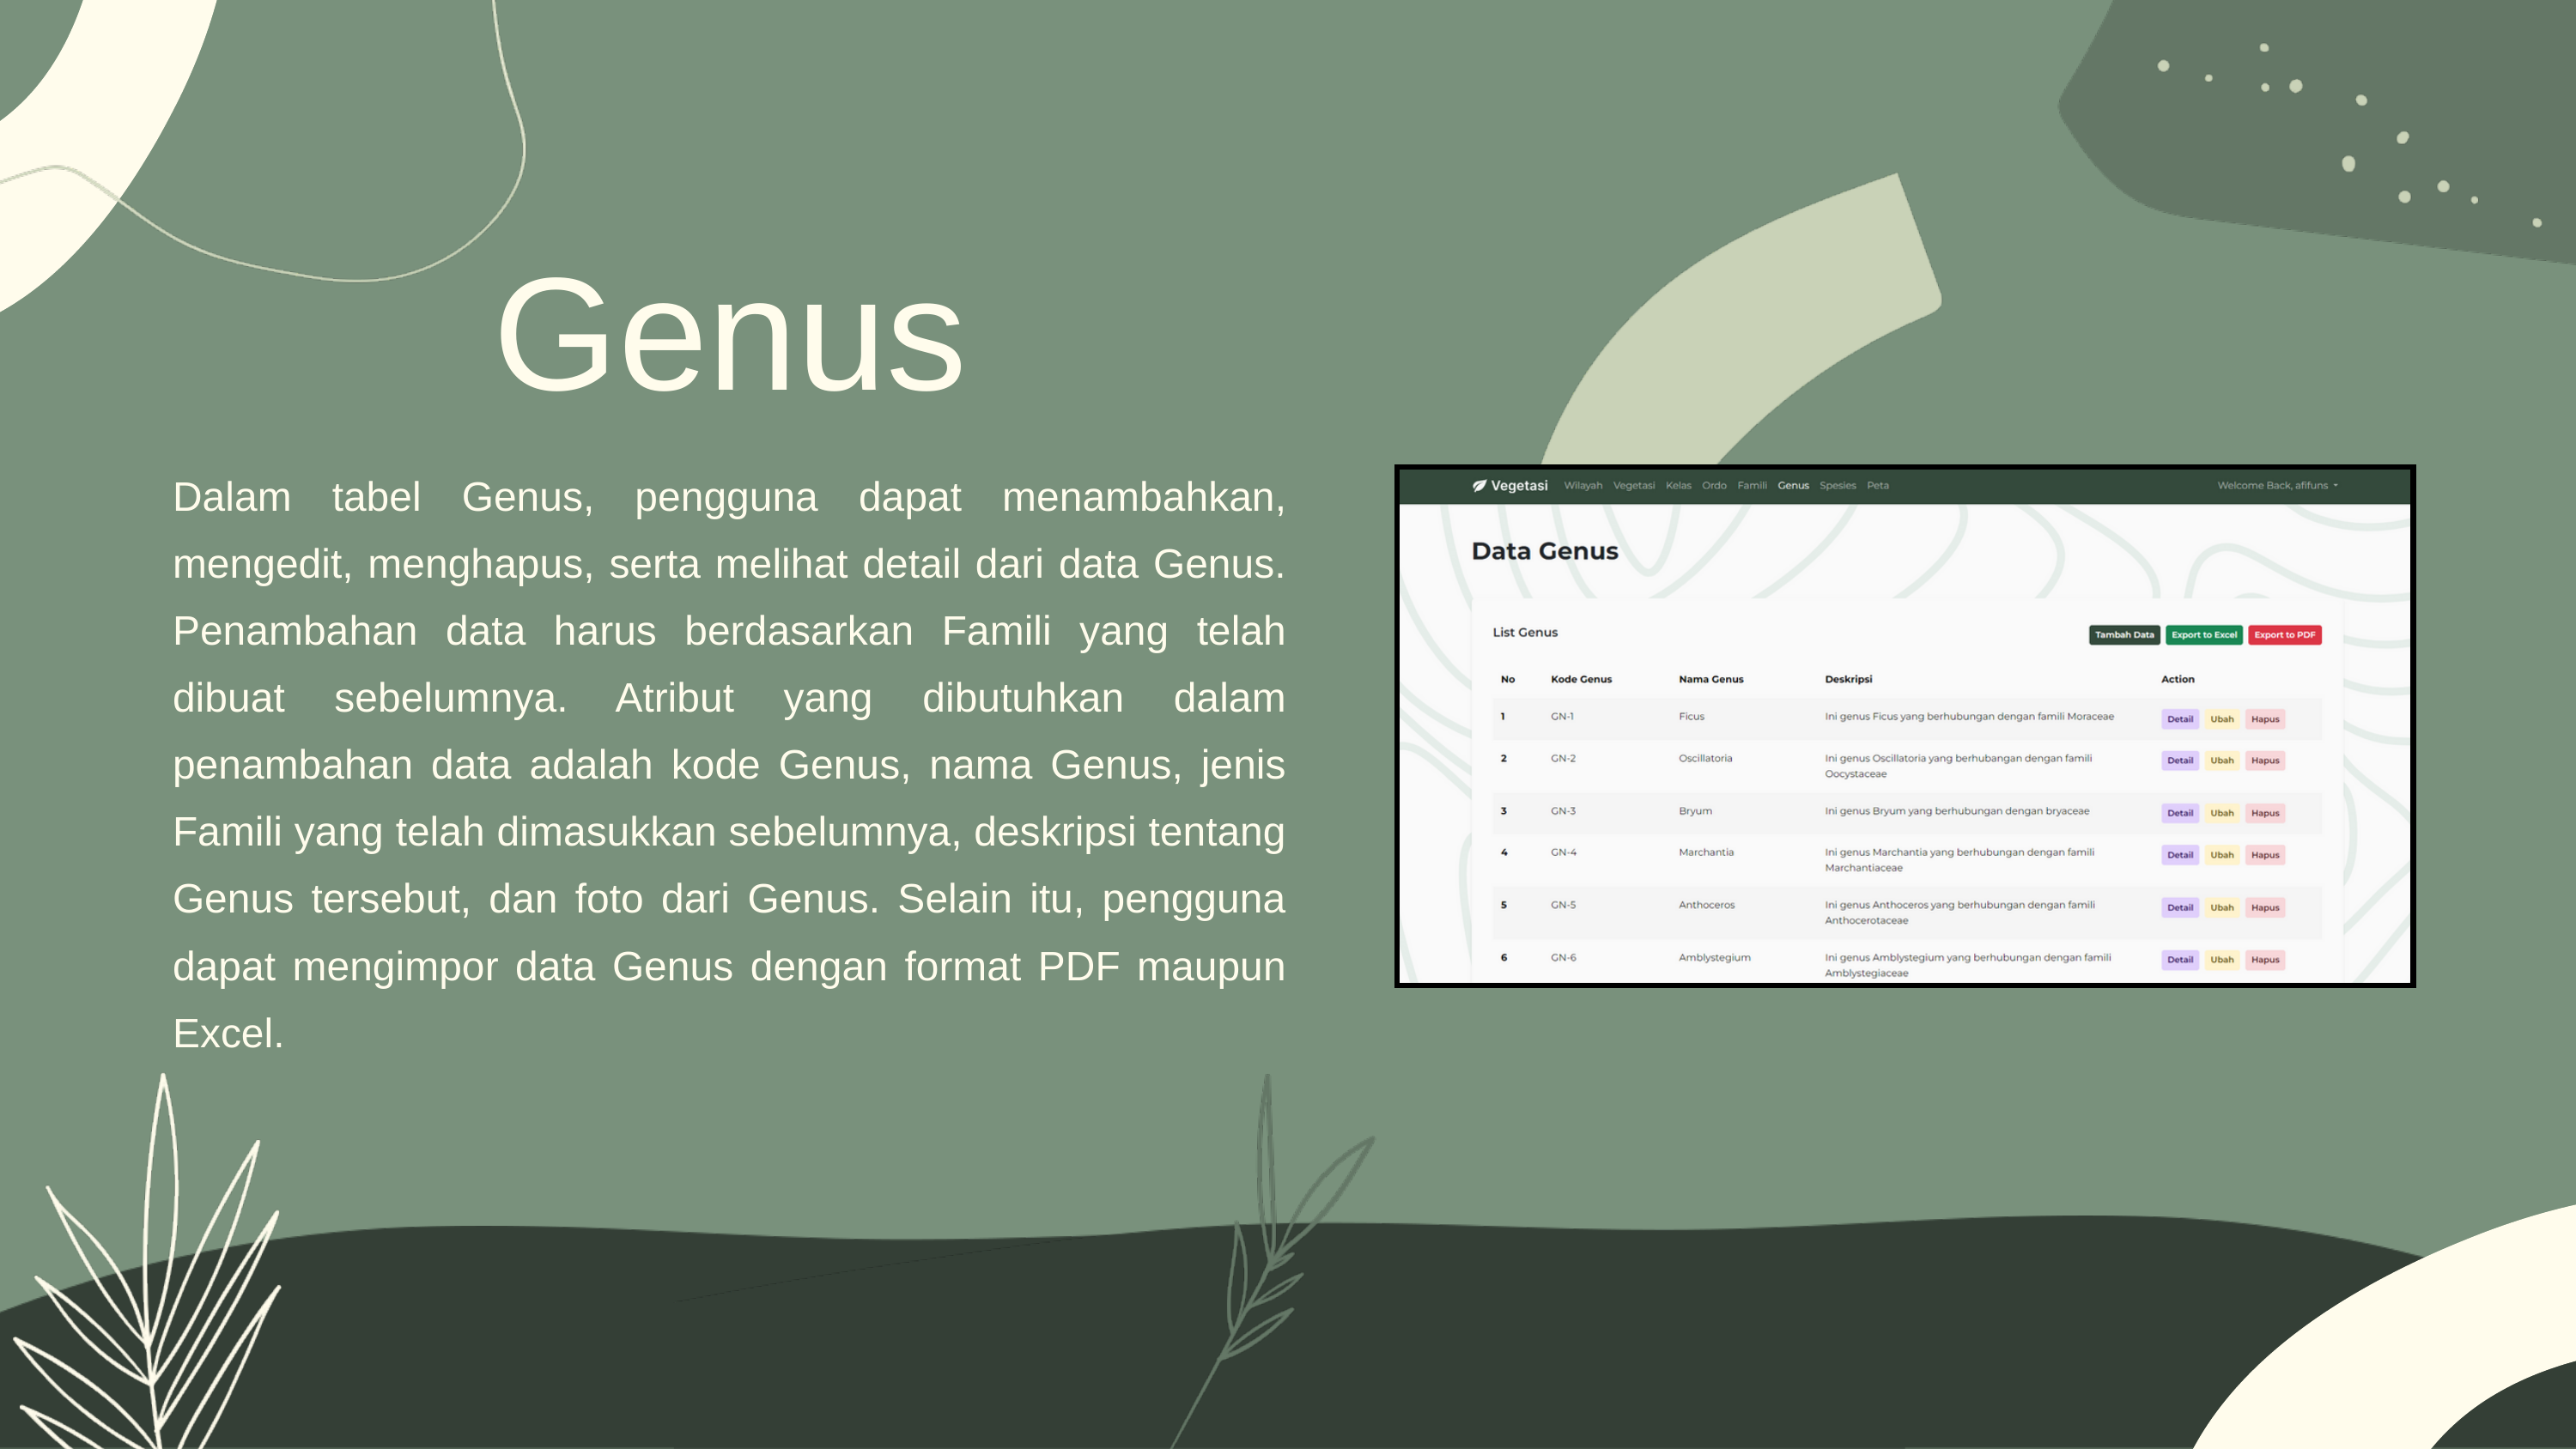

Genus
Dalam tabel Genus, pengguna dapat menambahkan, mengedit, menghapus, serta melihat detail dari data Genus. Penambahan data harus berdasarkan Famili yang telah dibuat sebelumnya. Atribut yang dibutuhkan dalam penambahan data adalah kode Genus, nama Genus, jenis Famili yang telah dimasukkan sebelumnya, deskripsi tentang Genus tersebut, dan foto dari Genus. Selain itu, pengguna dapat mengimpor data Genus dengan format PDF maupun Excel.